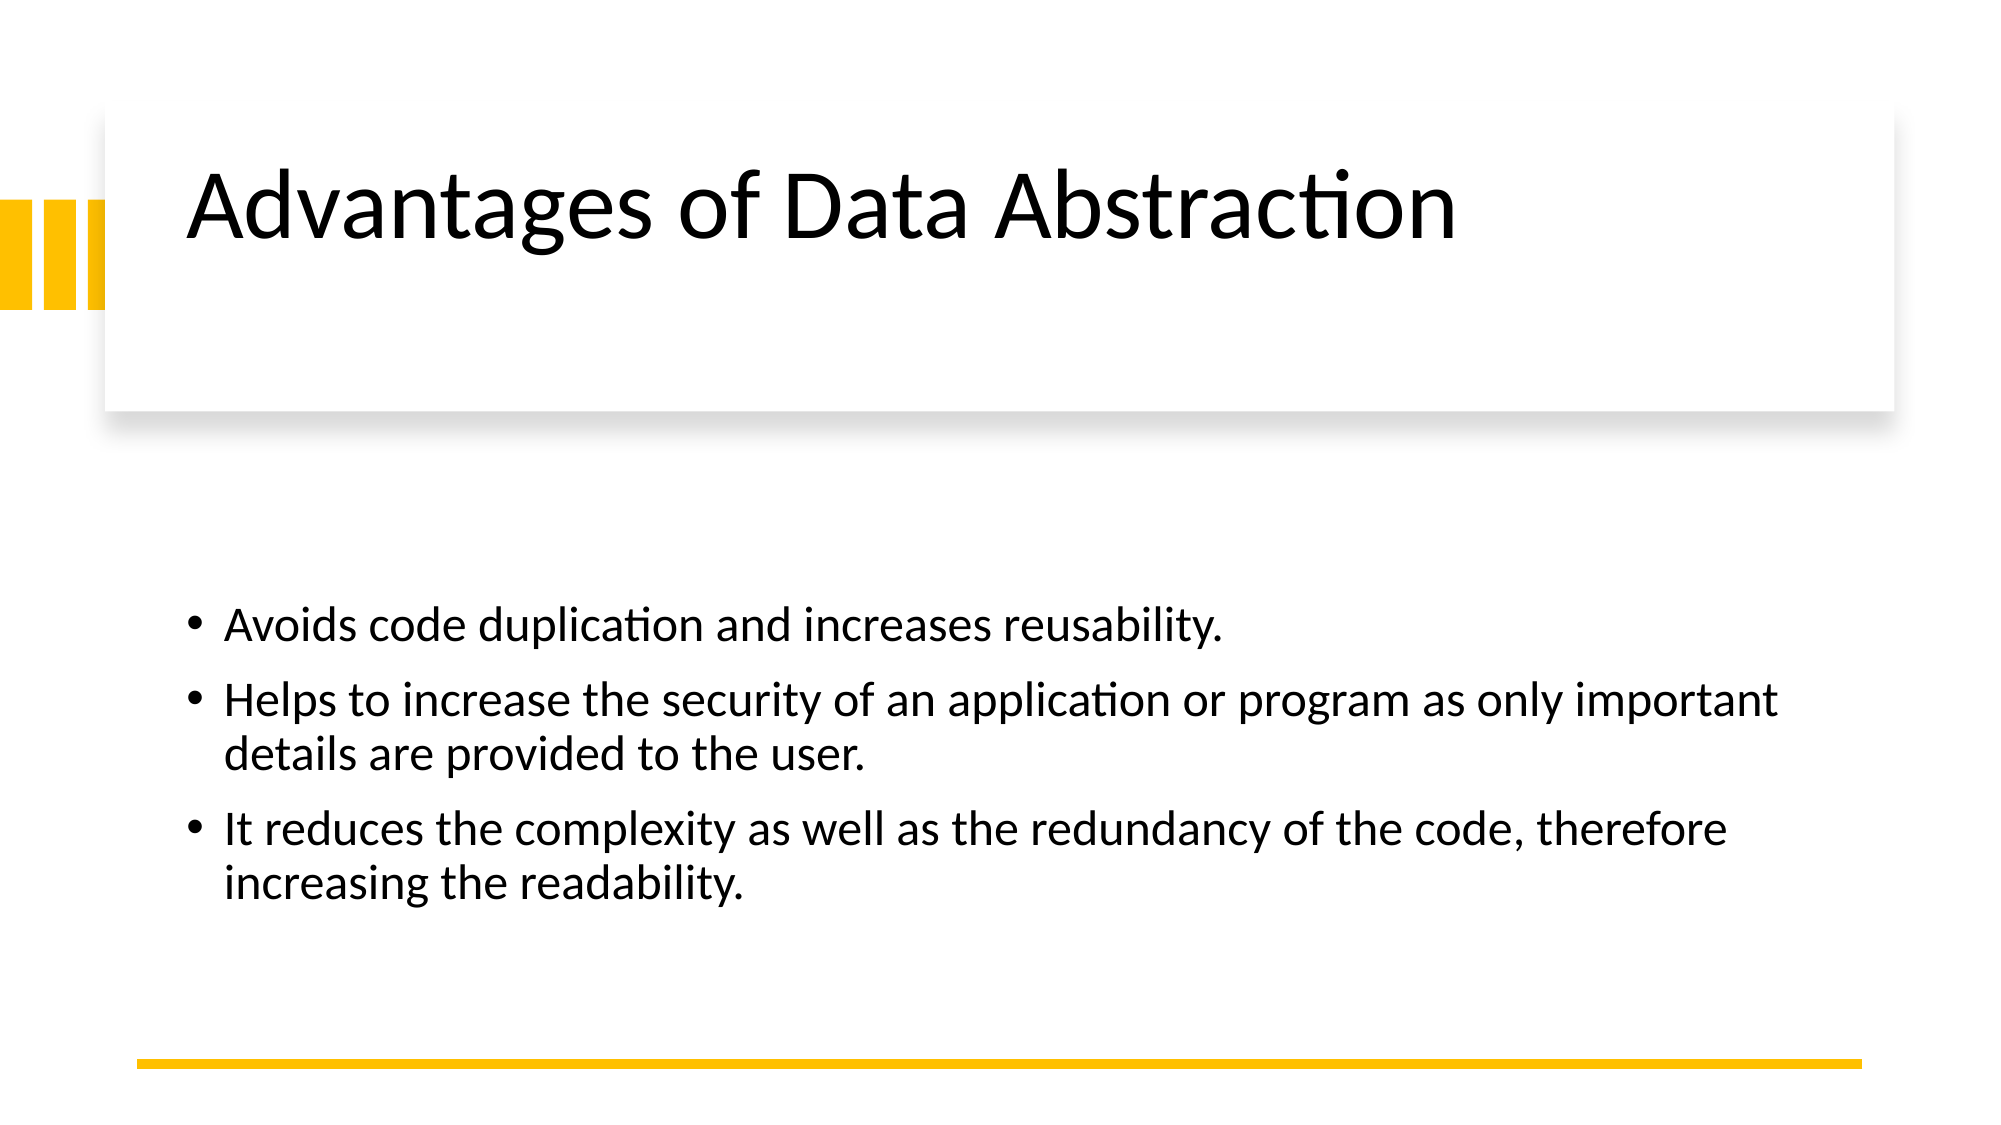

# Advantages of Data Abstraction

Avoids code duplication and increases reusability.
Helps to increase the security of an application or program as only important details are provided to the user.
It reduces the complexity as well as the redundancy of the code, therefore increasing the readability.